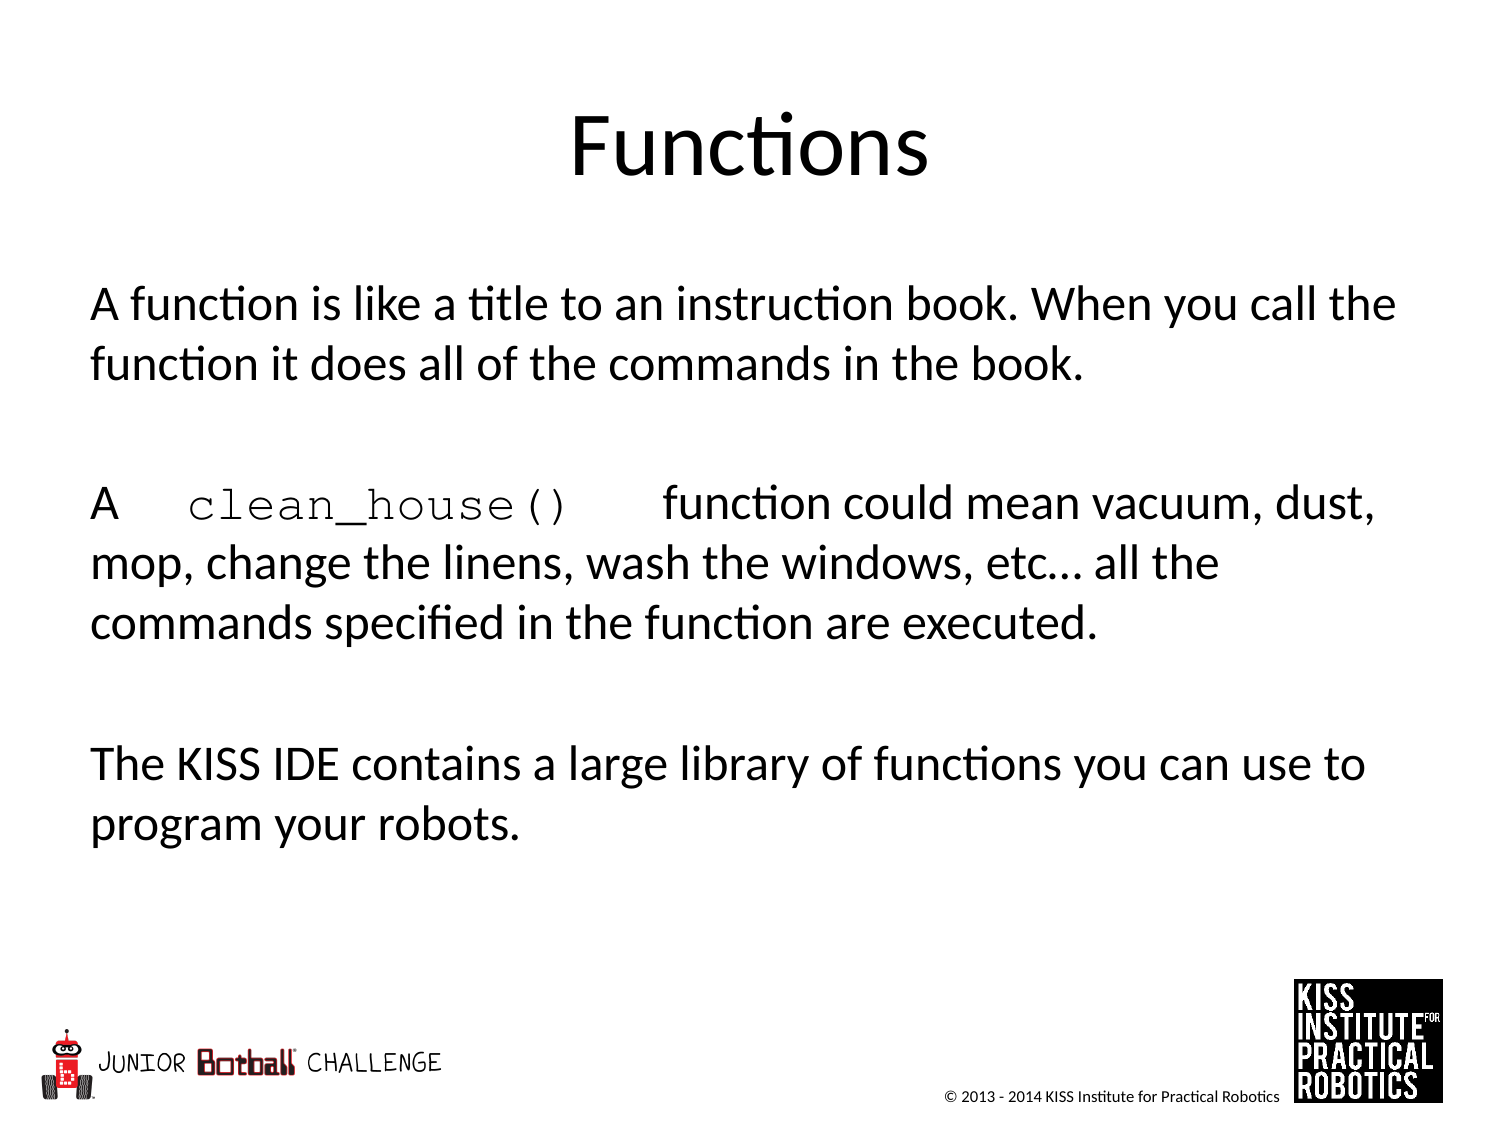

# Functions
A function is like a title to an instruction book. When you call the function it does all of the commands in the book.

A      clean_house()      function could mean vacuum, dust, mop, change the linens, wash the windows, etc… all the commands specified in the function are executed.

The KISS IDE contains a large library of functions you can use to program your robots.